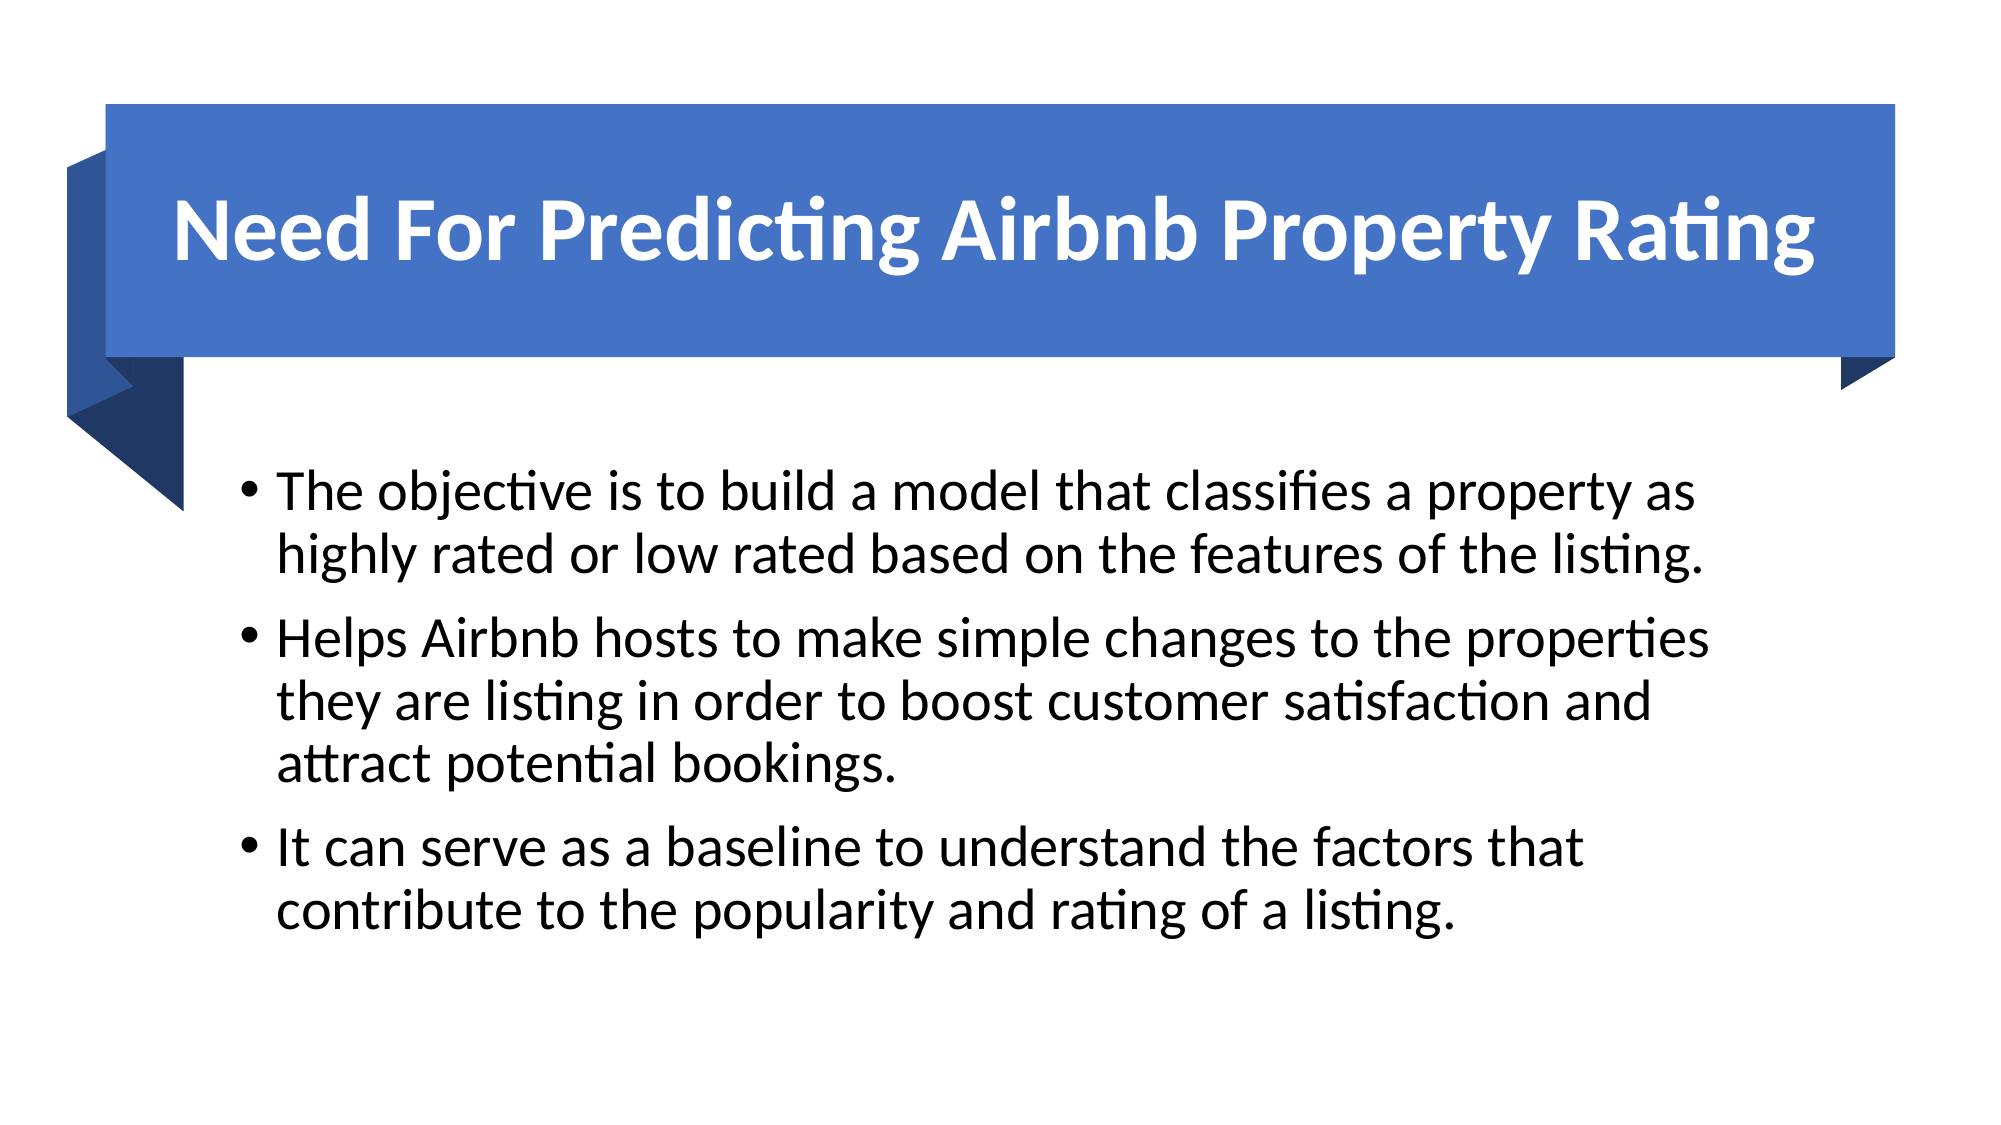

# Need For Predicting Airbnb Property Rating

The objective is to build a model that classifies a property as highly rated or low rated based on the features of the listing.
Helps Airbnb hosts to make simple changes to the properties they are listing in order to boost customer satisfaction and attract potential bookings.
It can serve as a baseline to understand the factors that contribute to the popularity and rating of a listing.